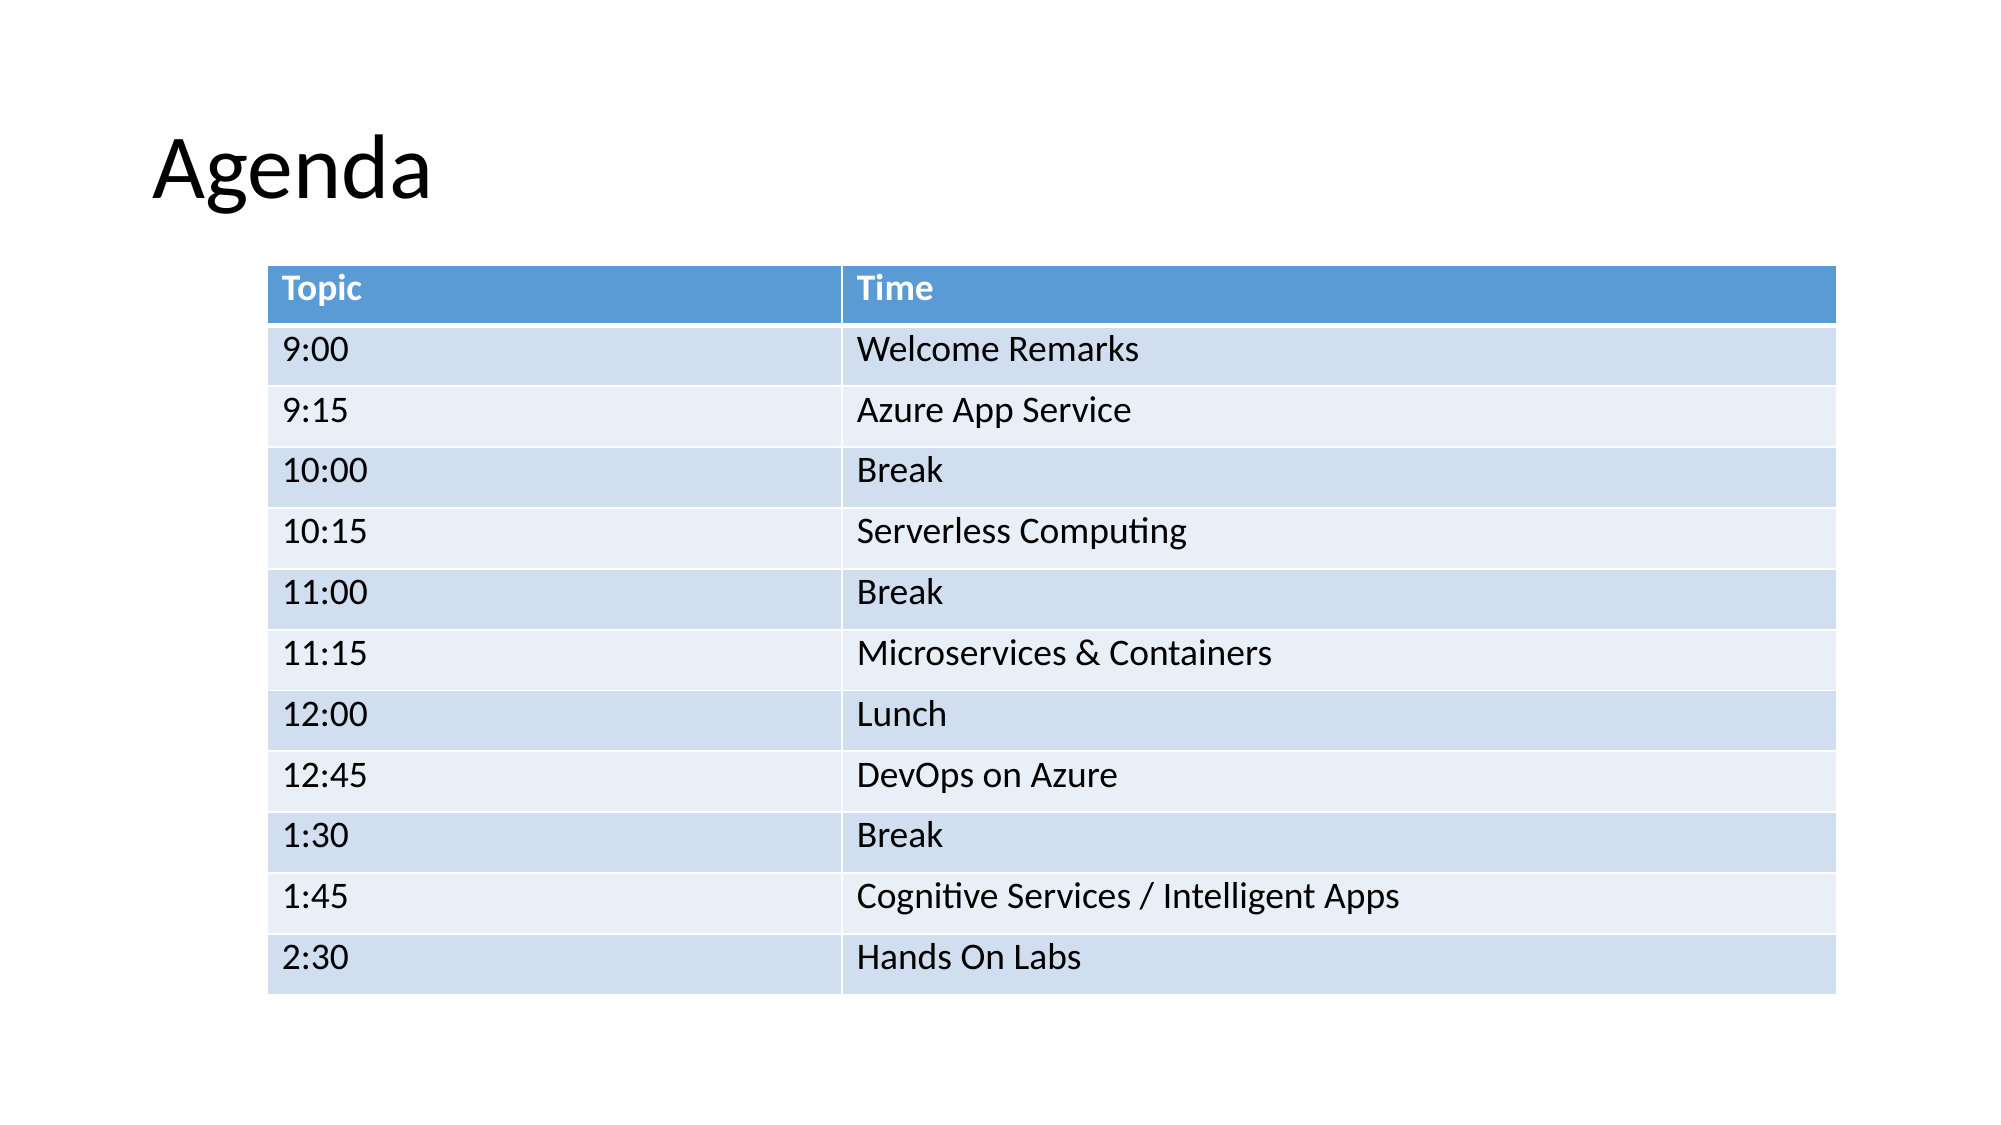

# Agenda
| Topic | Time |
| --- | --- |
| 9:00 | Welcome Remarks |
| 9:15 | Azure App Service |
| 10:00 | Break |
| 10:15 | Serverless Computing |
| 11:00 | Break |
| 11:15 | Microservices & Containers |
| 12:00 | Lunch |
| 12:45 | DevOps on Azure |
| 1:30 | Break |
| 1:45 | Cognitive Services / Intelligent Apps |
| 2:30 | Hands On Labs |